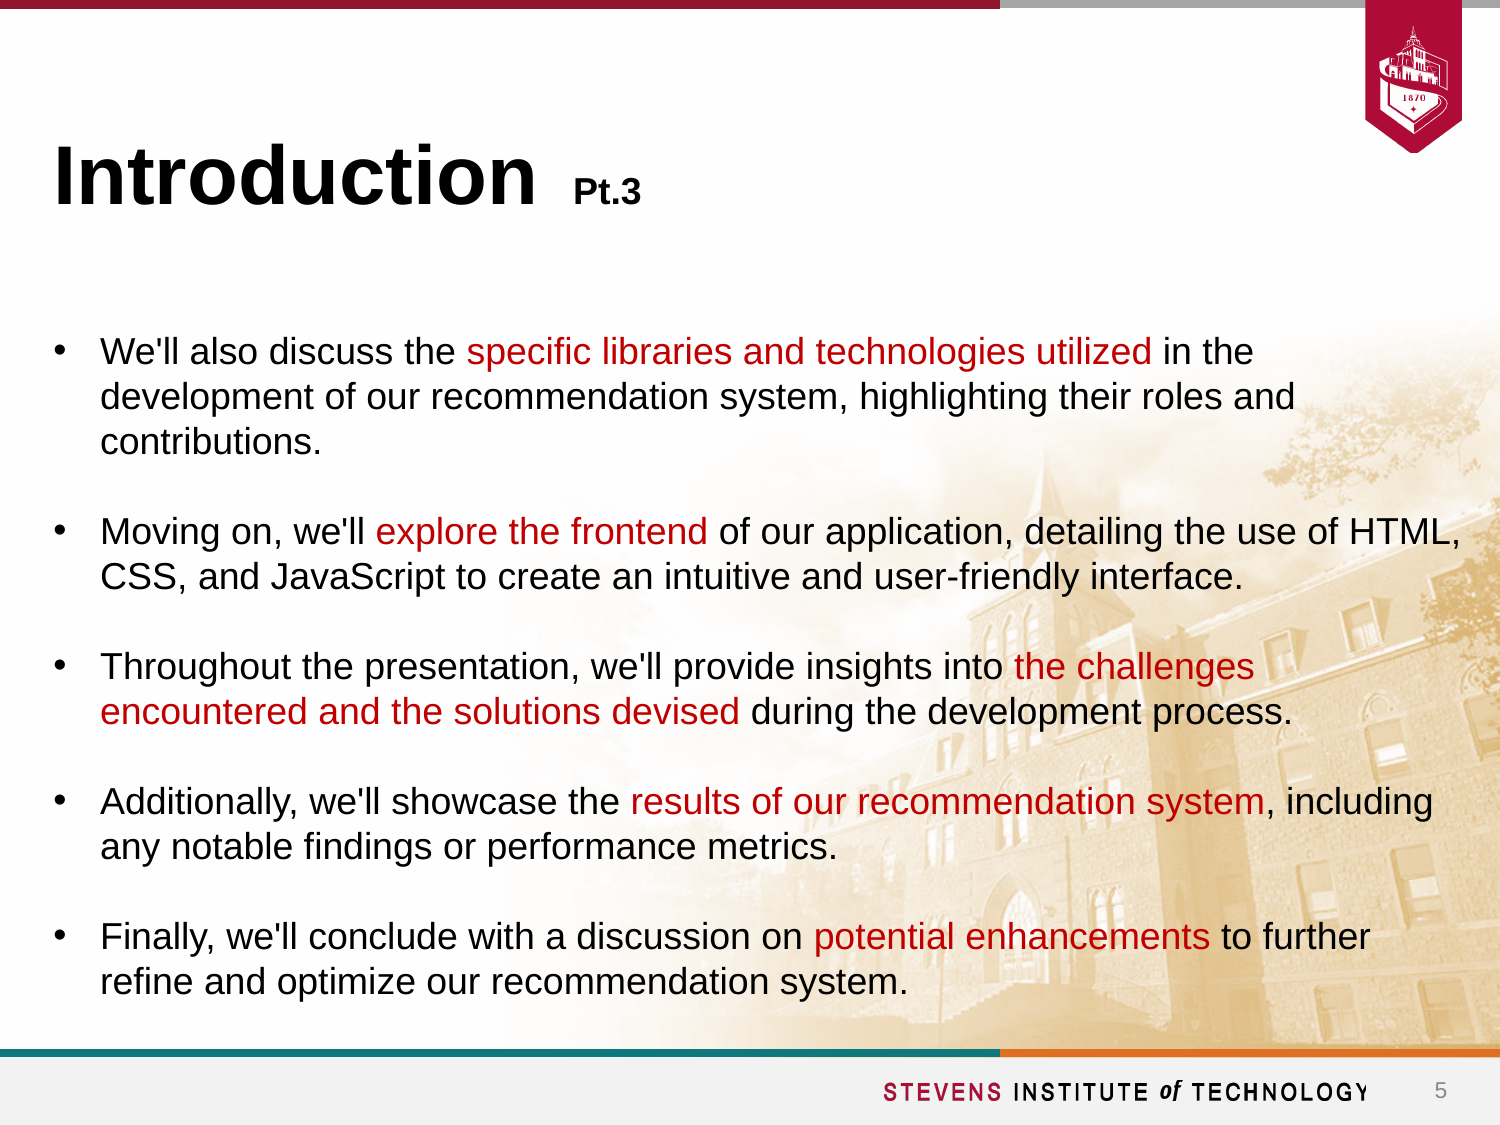

# Introduction  Pt.3

We'll also discuss the specific libraries and technologies utilized in the  development of our recommendation system, highlighting their roles and contributions.

Moving on, we'll explore the frontend of our application, detailing the use of HTML, CSS, and JavaScript to create an intuitive and user-friendly interface.

Throughout the presentation, we'll provide insights into the challenges encountered and the solutions devised during the development process.

Additionally, we'll showcase the results of our recommendation system, including any notable findings or performance metrics.

Finally, we'll conclude with a discussion on potential enhancements to further refine and optimize our recommendation system.
5